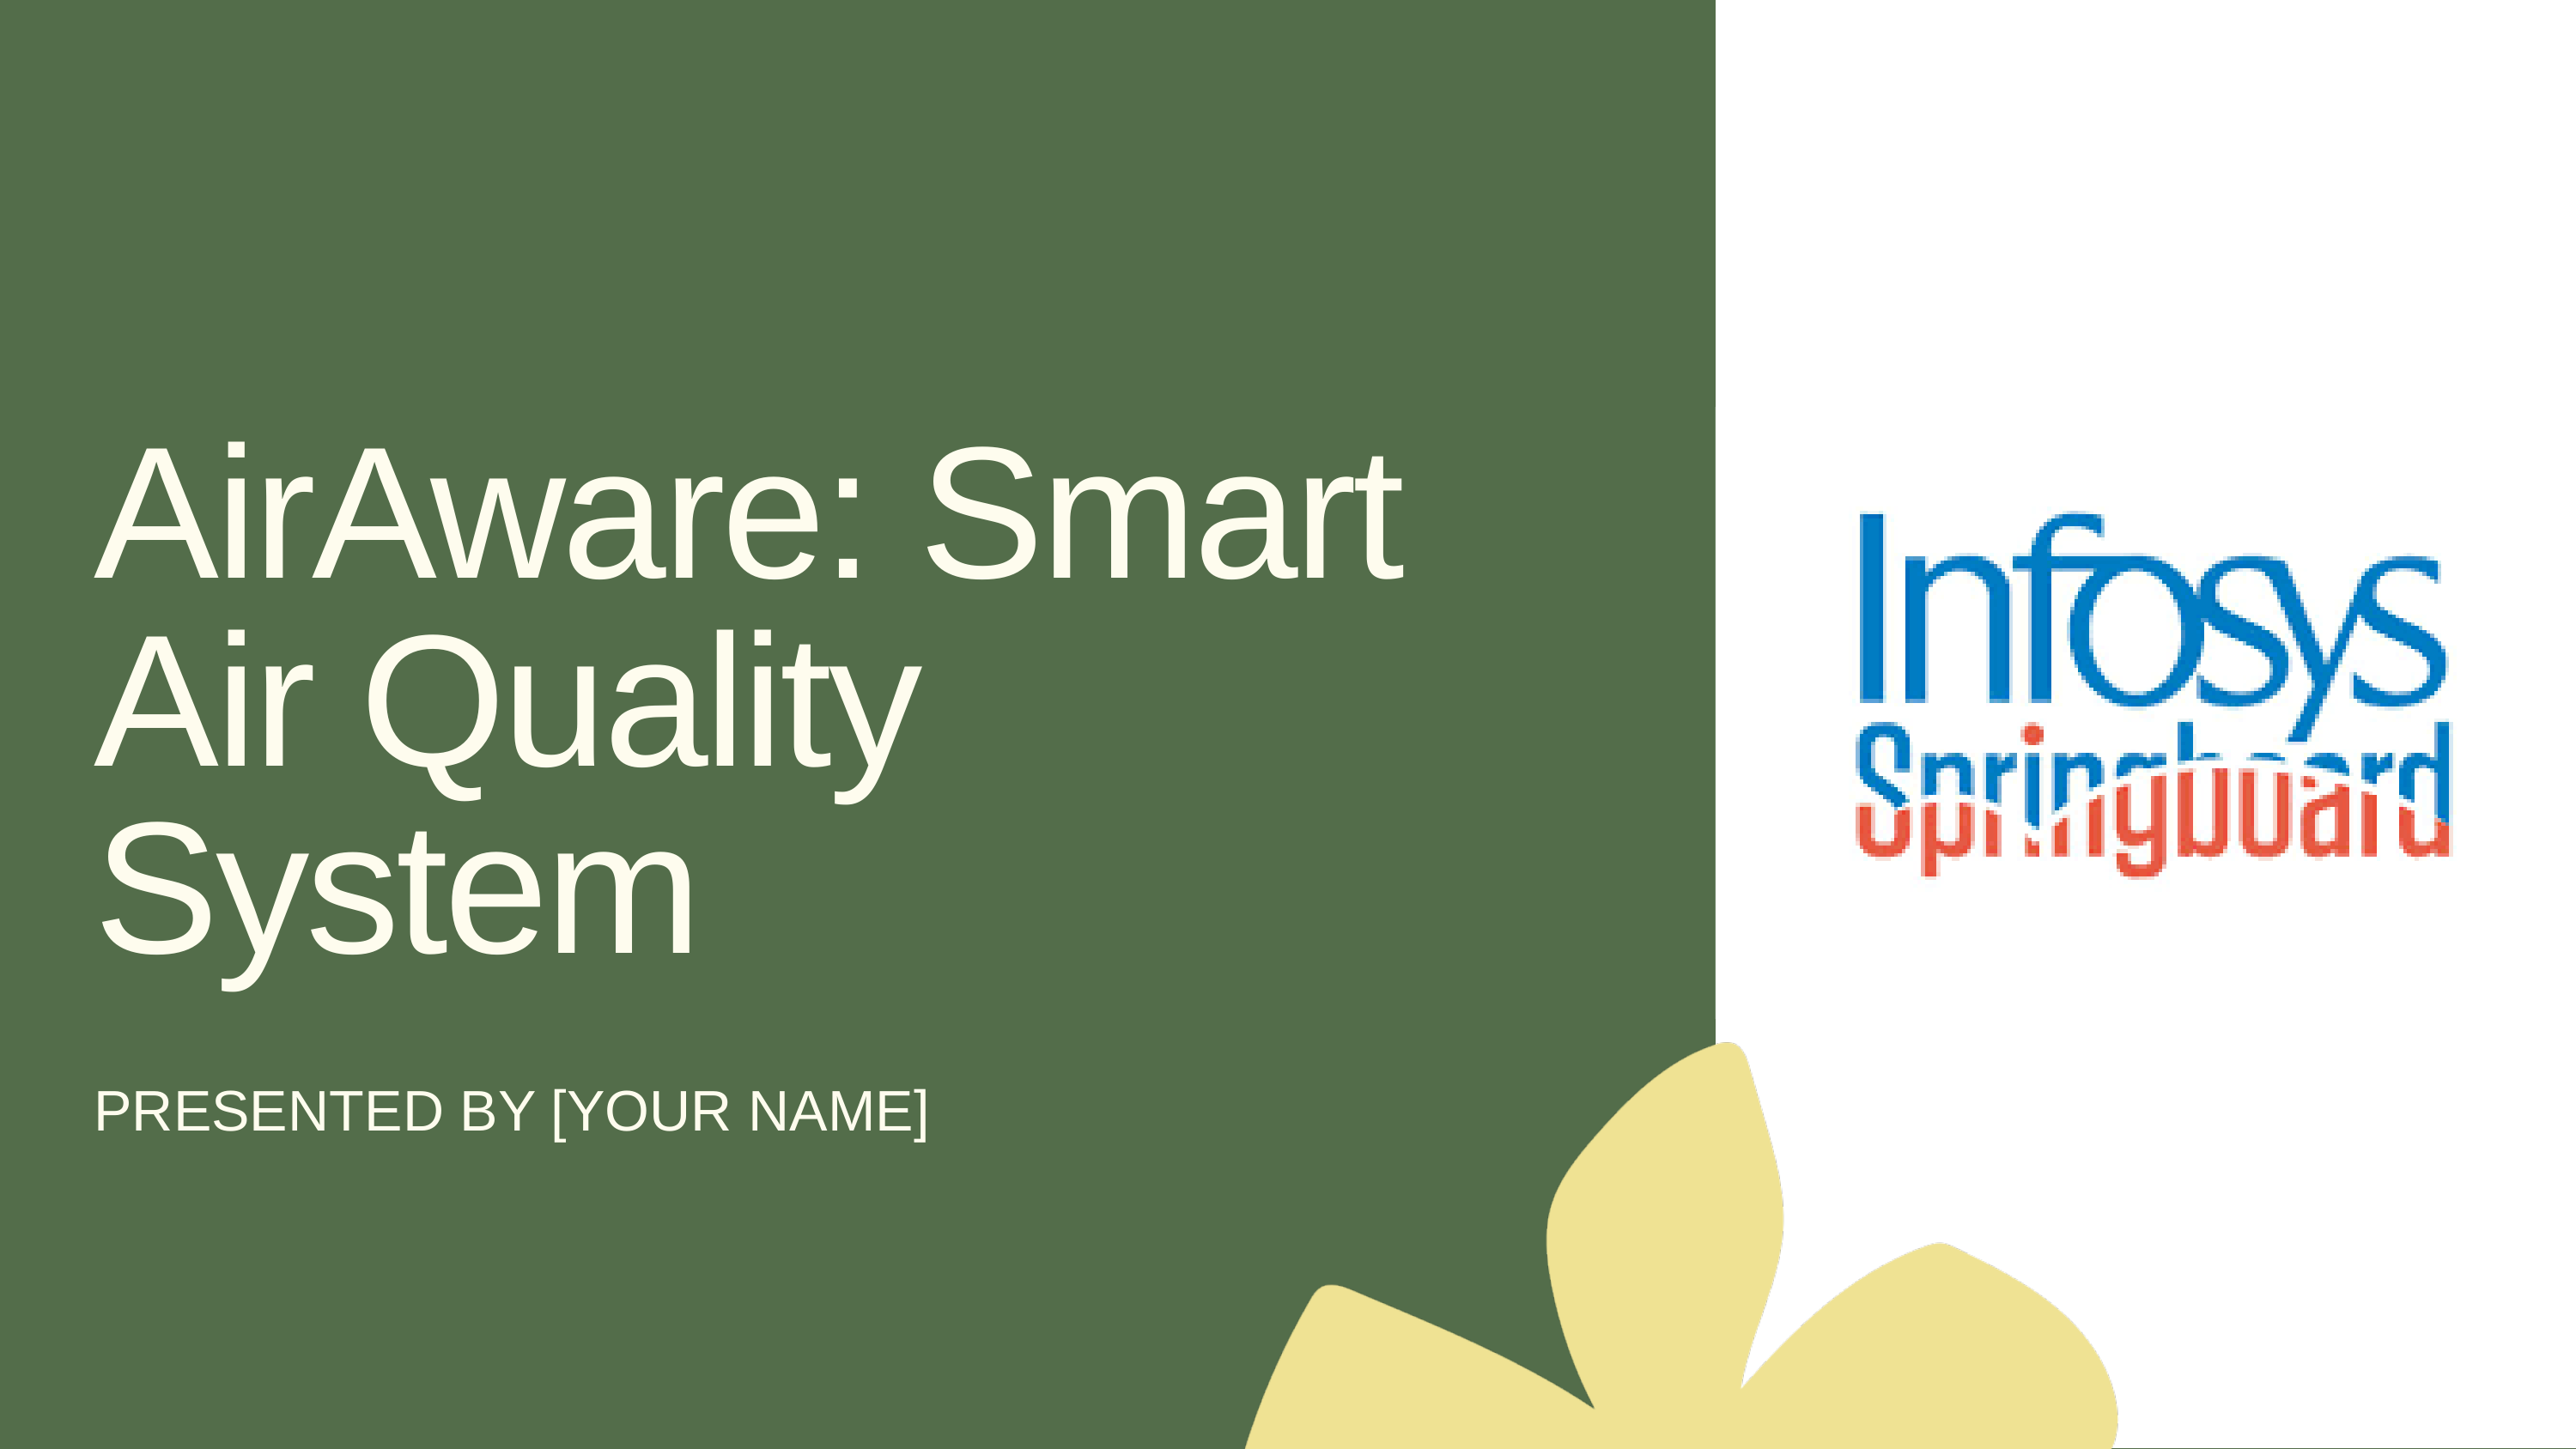

AirAware: Smart Air Quality System
PRESENTED BY [YOUR NAME]